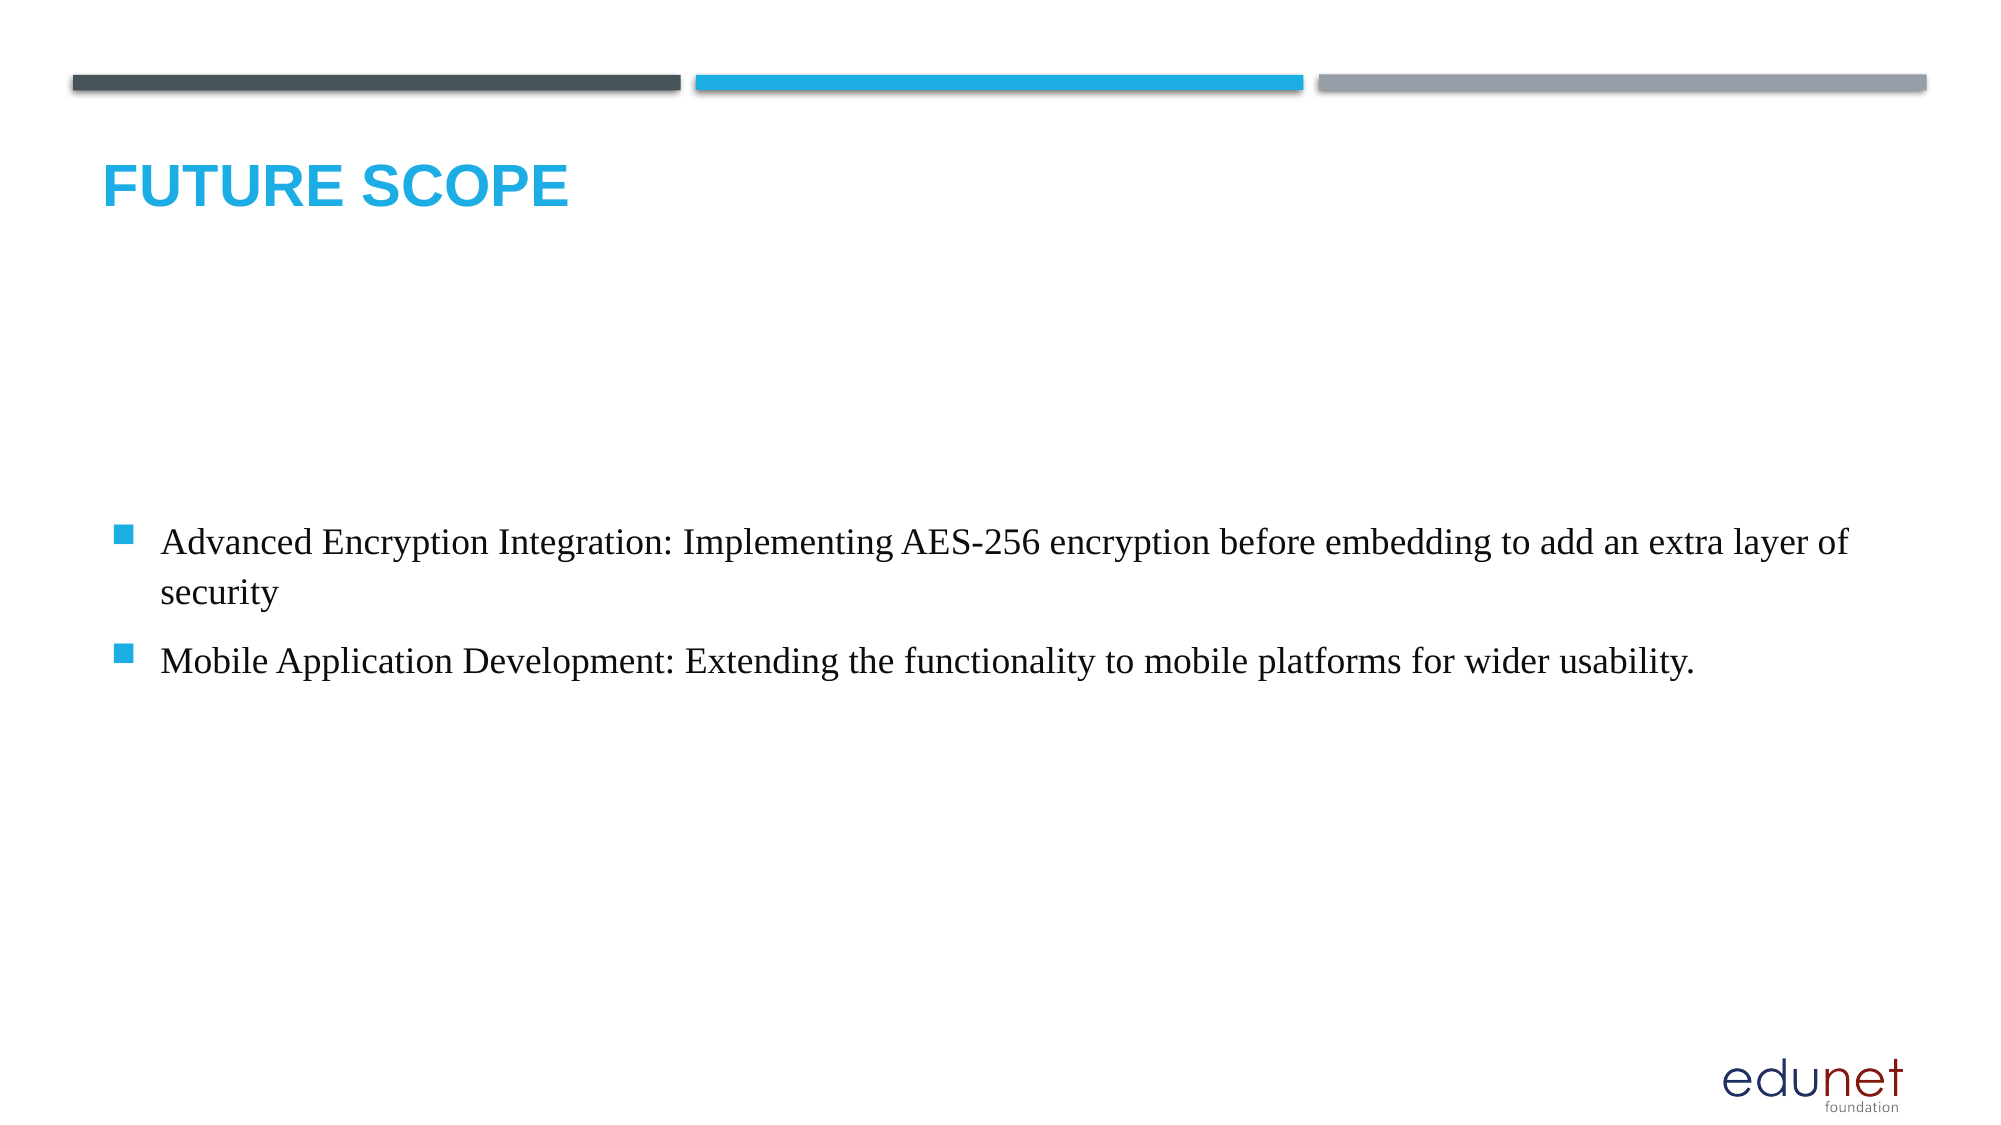

Future scope
Advanced Encryption Integration: Implementing AES-256 encryption before embedding to add an extra layer of security
Mobile Application Development: Extending the functionality to mobile platforms for wider usability.